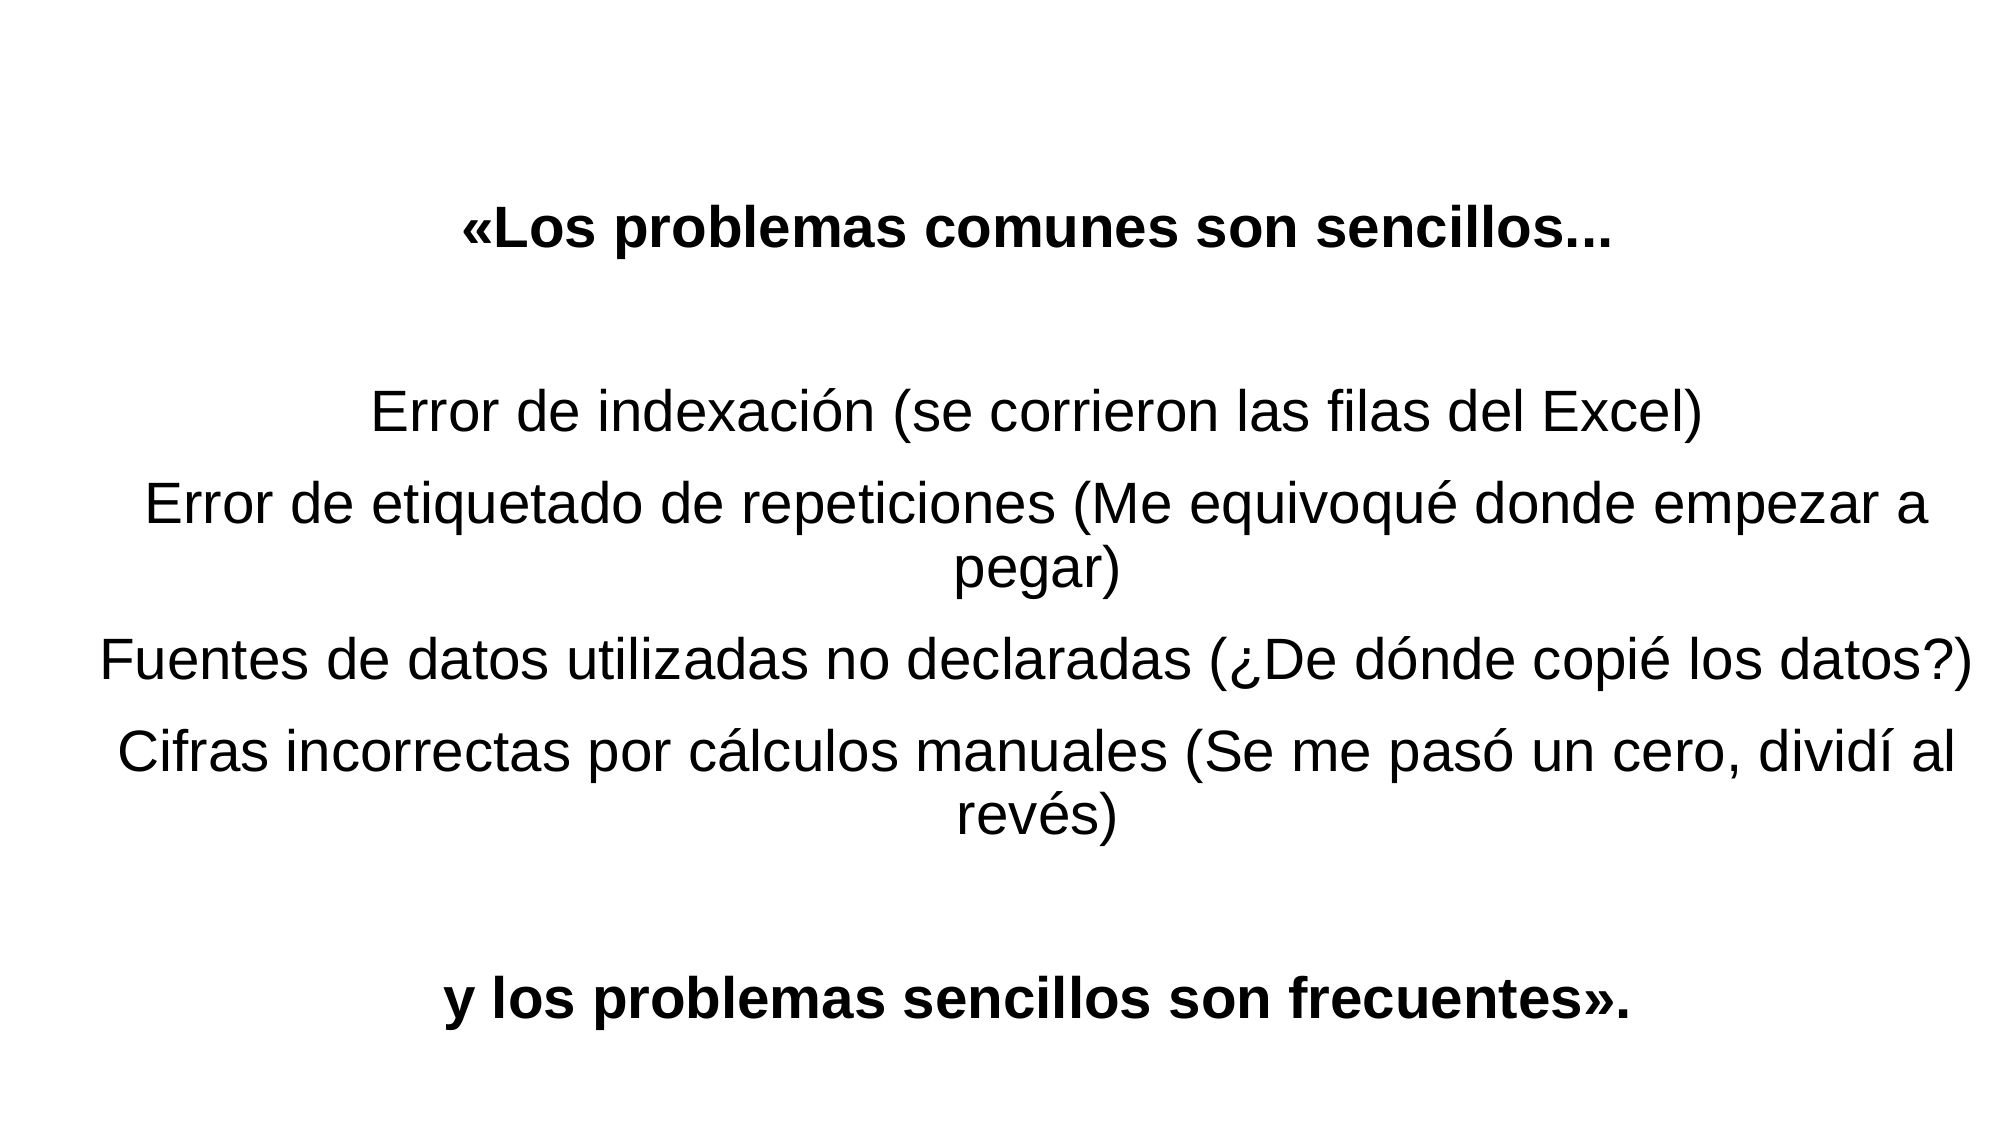

«Los problemas comunes son sencillos...

Error de indexación (se corrieron las filas del Excel)
Error de etiquetado de repeticiones (Me equivoqué donde empezar a pegar)
Fuentes de datos utilizadas no declaradas (¿De dónde copié los datos?)
Cifras incorrectas por cálculos manuales (Se me pasó un cero, dividí al revés)

y los problemas sencillos son frecuentes».